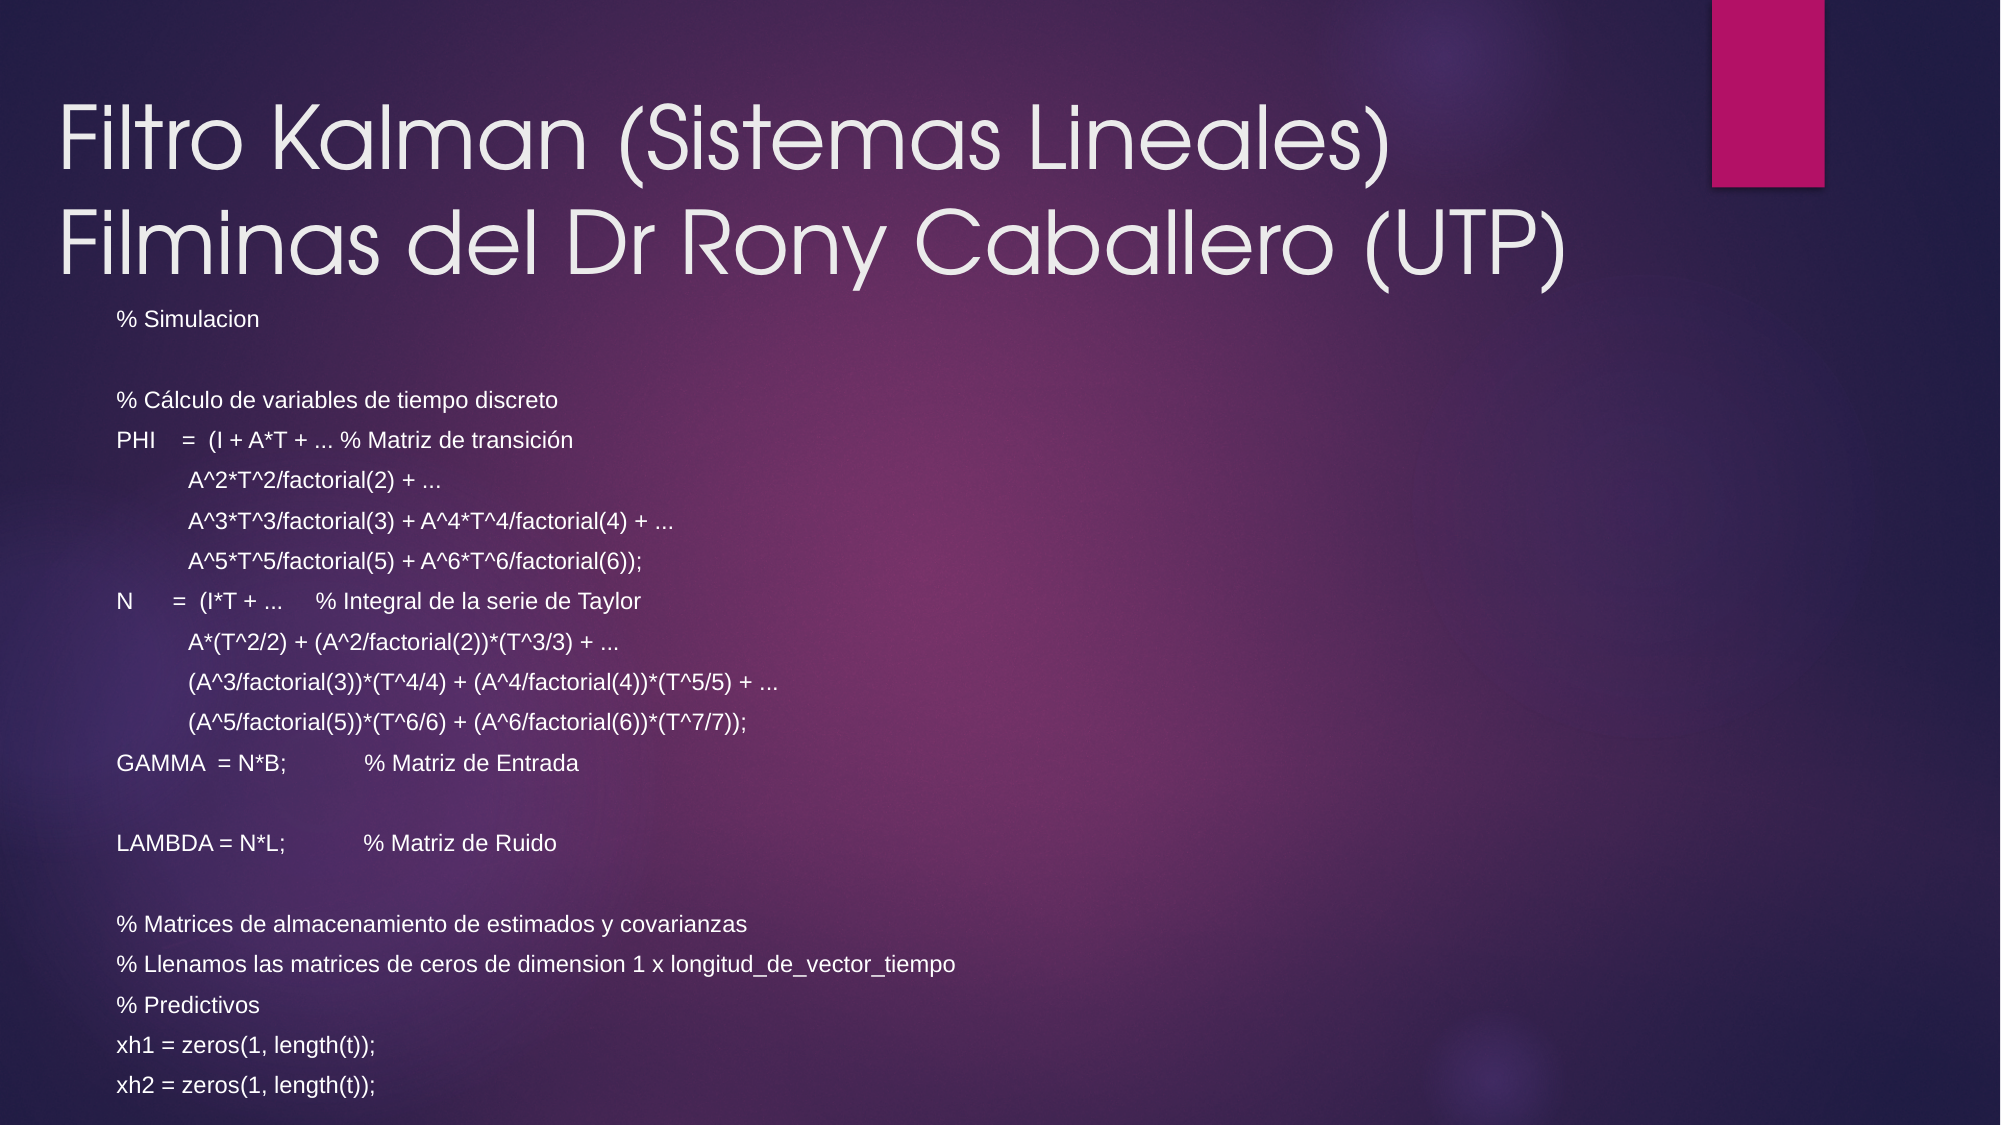

# Filtro Kalman (Sistemas Lineales) Filminas del Dr Rony Caballero (UTP)

% Simulacion

% Cálculo de variables de tiempo discreto
PHI    =  (I + A*T + ... % Matriz de transición
           A^2*T^2/factorial(2) + ...
           A^3*T^3/factorial(3) + A^4*T^4/factorial(4) + ...
           A^5*T^5/factorial(5) + A^6*T^6/factorial(6));
N      =  (I*T + ...     % Integral de la serie de Taylor
           A*(T^2/2) + (A^2/factorial(2))*(T^3/3) + ...
           (A^3/factorial(3))*(T^4/4) + (A^4/factorial(4))*(T^5/5) + ...
           (A^5/factorial(5))*(T^6/6) + (A^6/factorial(6))*(T^7/7));
GAMMA  = N*B;            % Matriz de Entrada

LAMBDA = N*L;            % Matriz de Ruido

% Matrices de almacenamiento de estimados y covarianzas
% Llenamos las matrices de ceros de dimension 1 x longitud_de_vector_tiempo
% Predictivos
xh1 = zeros(1, length(t));
xh2 = zeros(1, length(t));